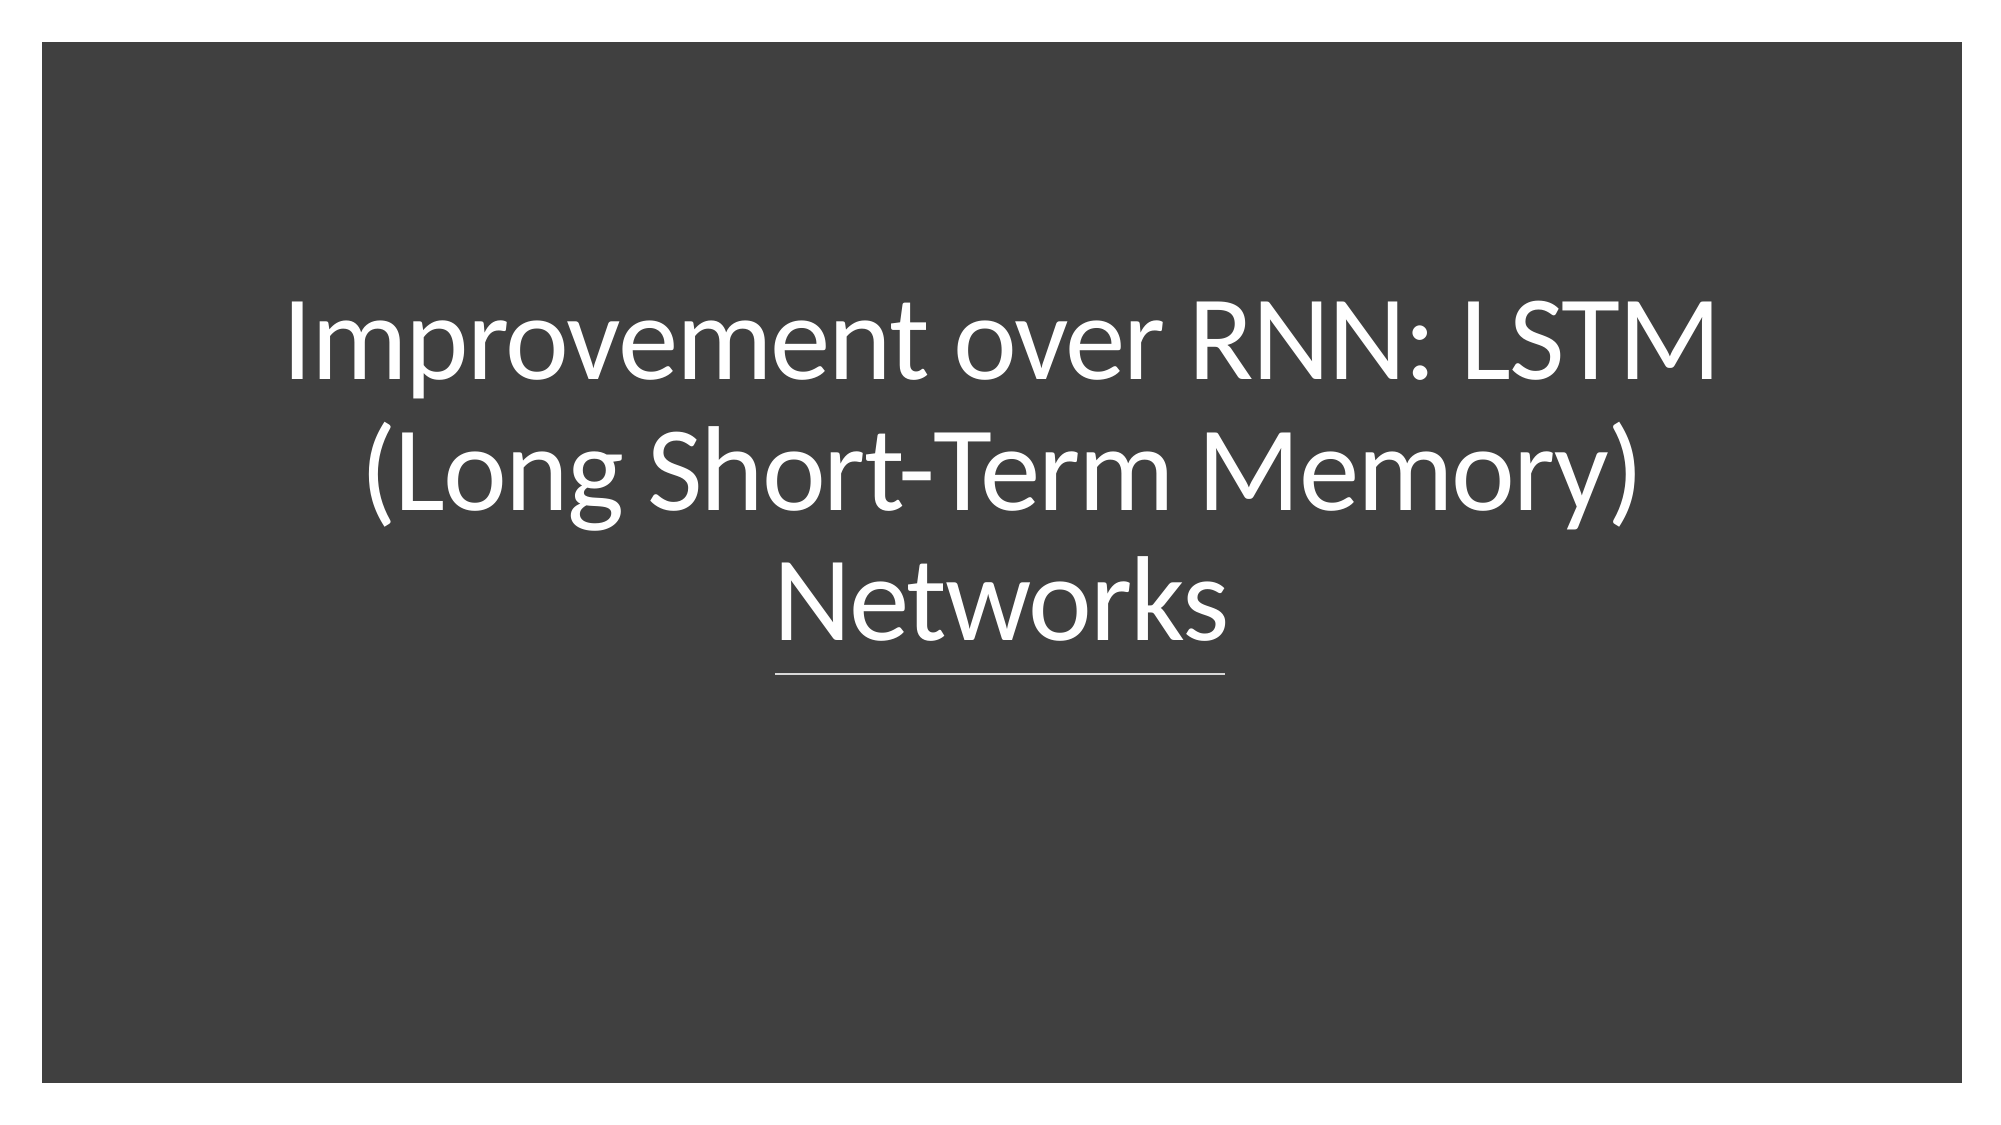

# Improvement over RNN: LSTM (Long Short-Term Memory) Networks